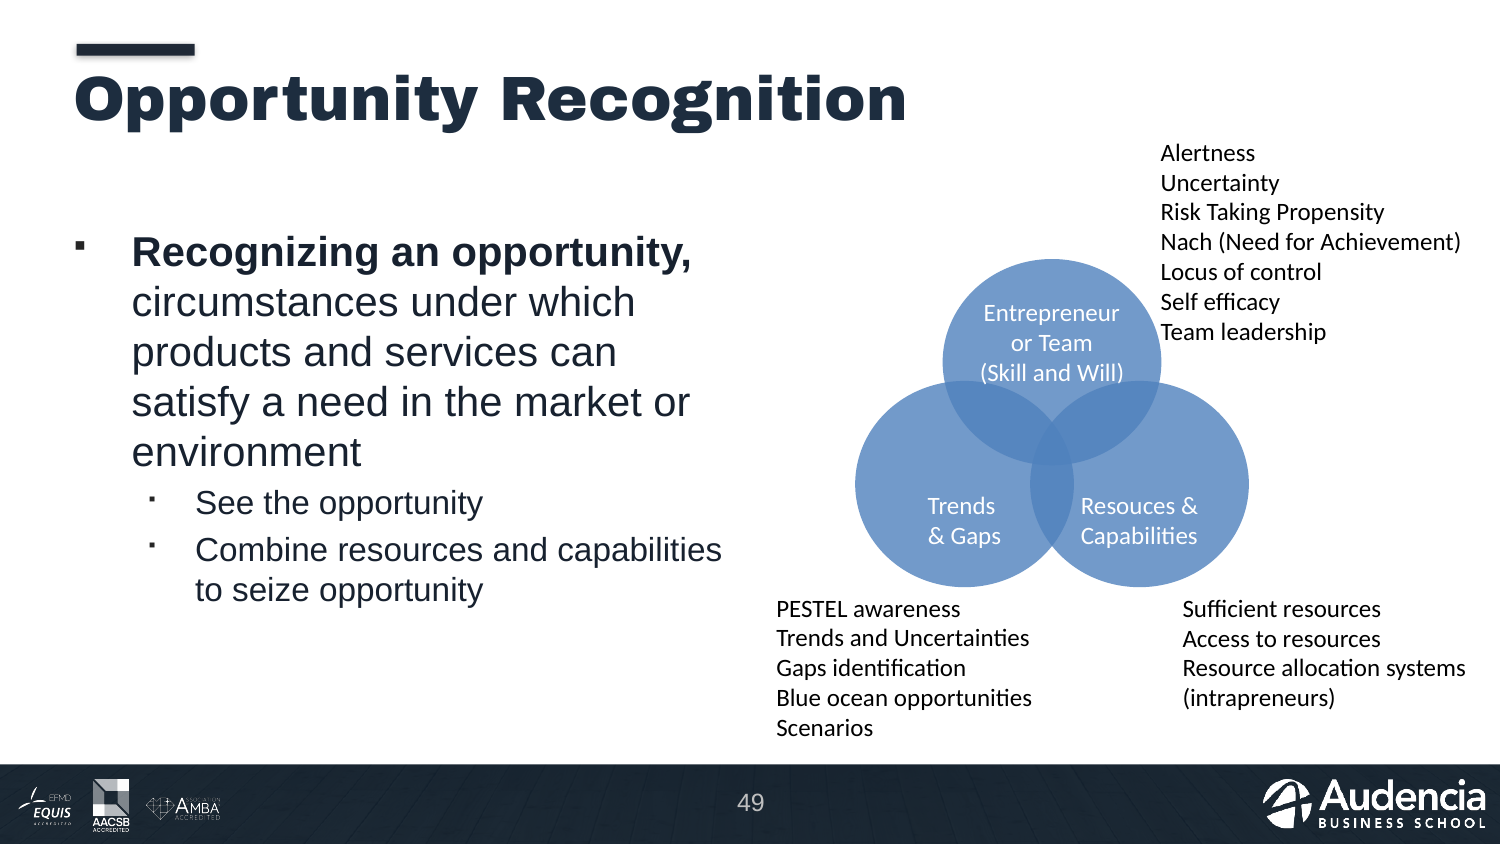

# Opportunity Recognition
Alertness
Uncertainty
Risk Taking Propensity
Nach (Need for Achievement)
Locus of control
Self efficacy
Team leadership

Entrepreneur or Team
(Skill and Will)
Recognizing an opportunity, circumstances under which products and services can satisfy a need in the market or environment
See the opportunity
Combine resources and capabilities to seize opportunity
Trends
& Gaps
PESTEL awareness
Trends and Uncertainties
Gaps identification
Blue ocean opportunities
Scenarios

Resouces & Capabilities
Sufficient resources
Access to resources
Resource allocation systems (intrapreneurs)

49